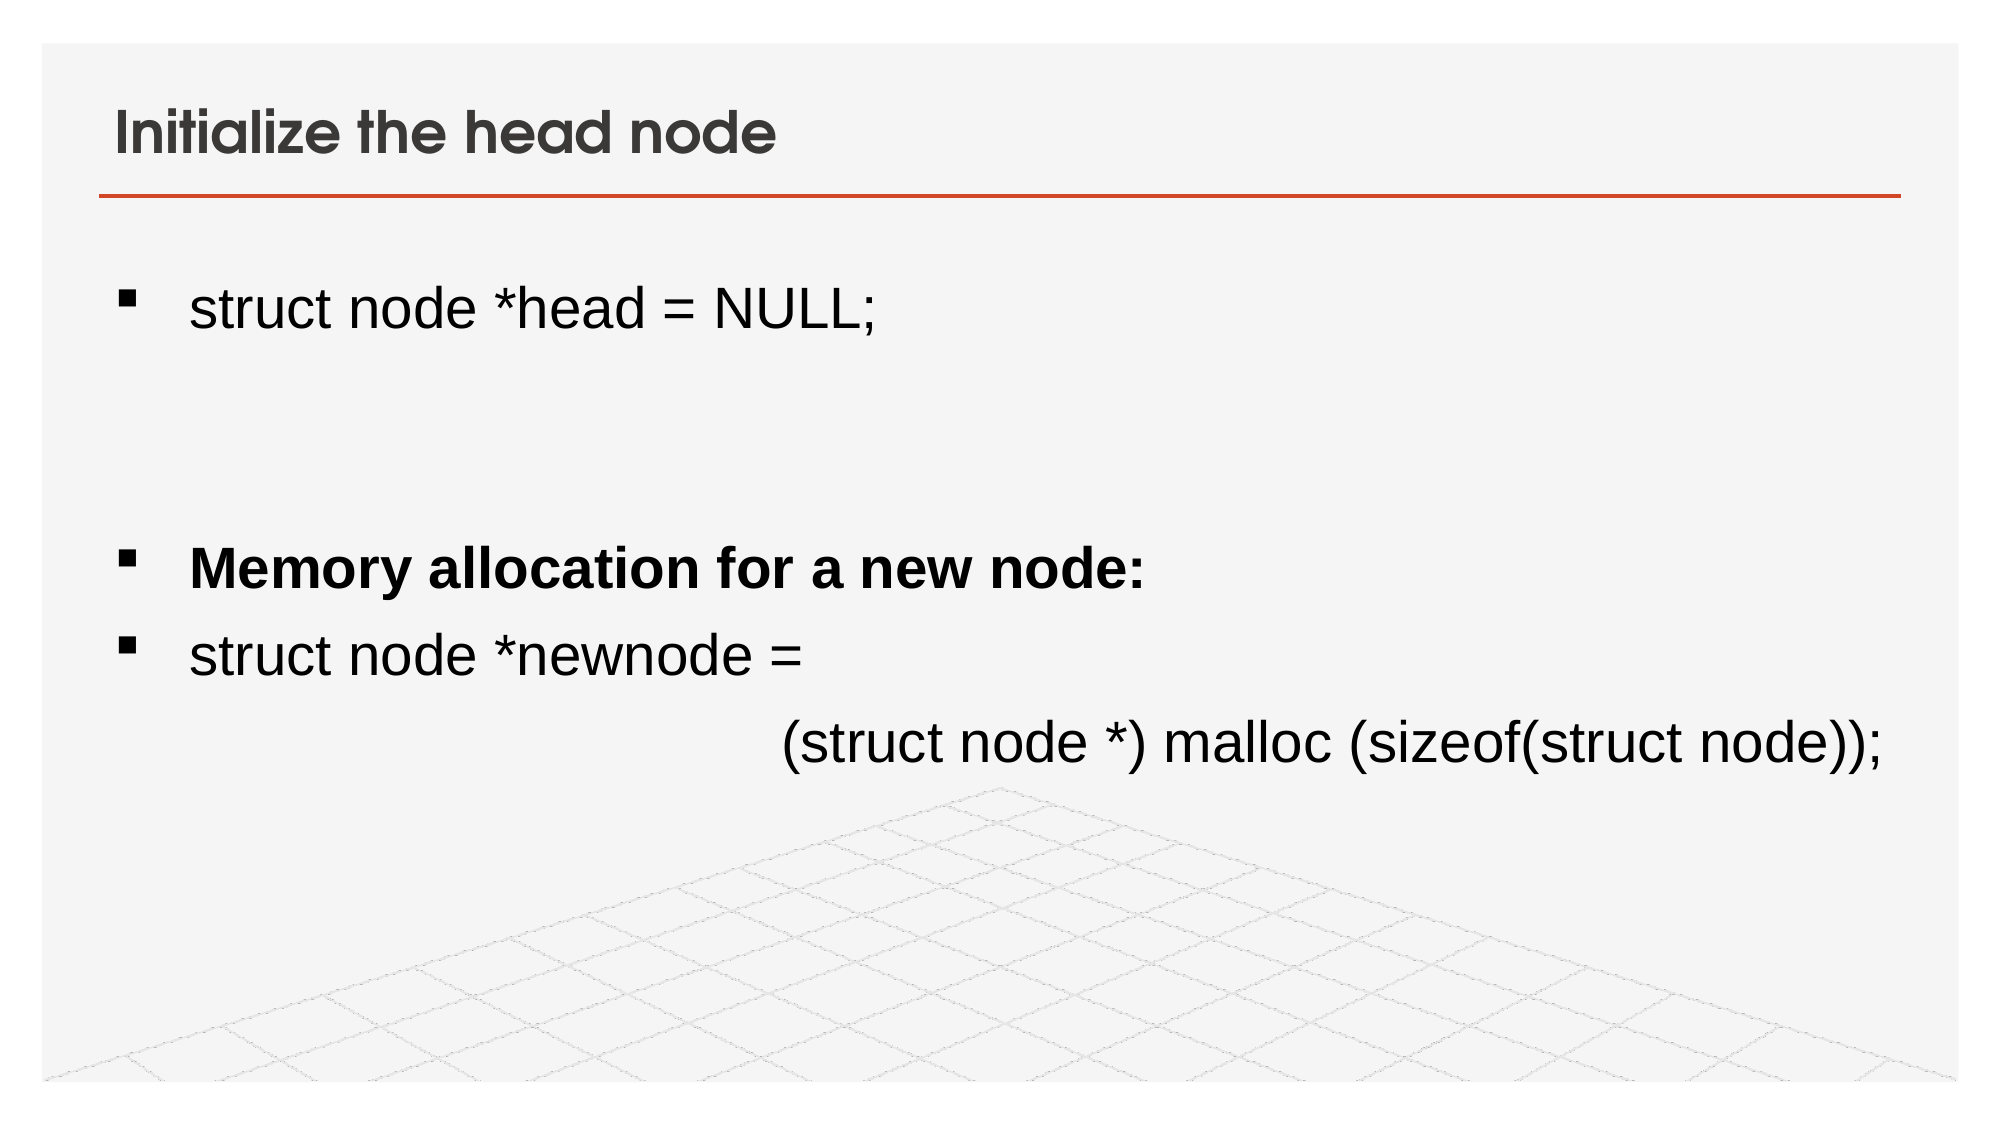

# Initialize the head node
struct node *head = NULL;

Memory allocation for a new node:
struct node *newnode =
(struct node *) malloc (sizeof(struct node));